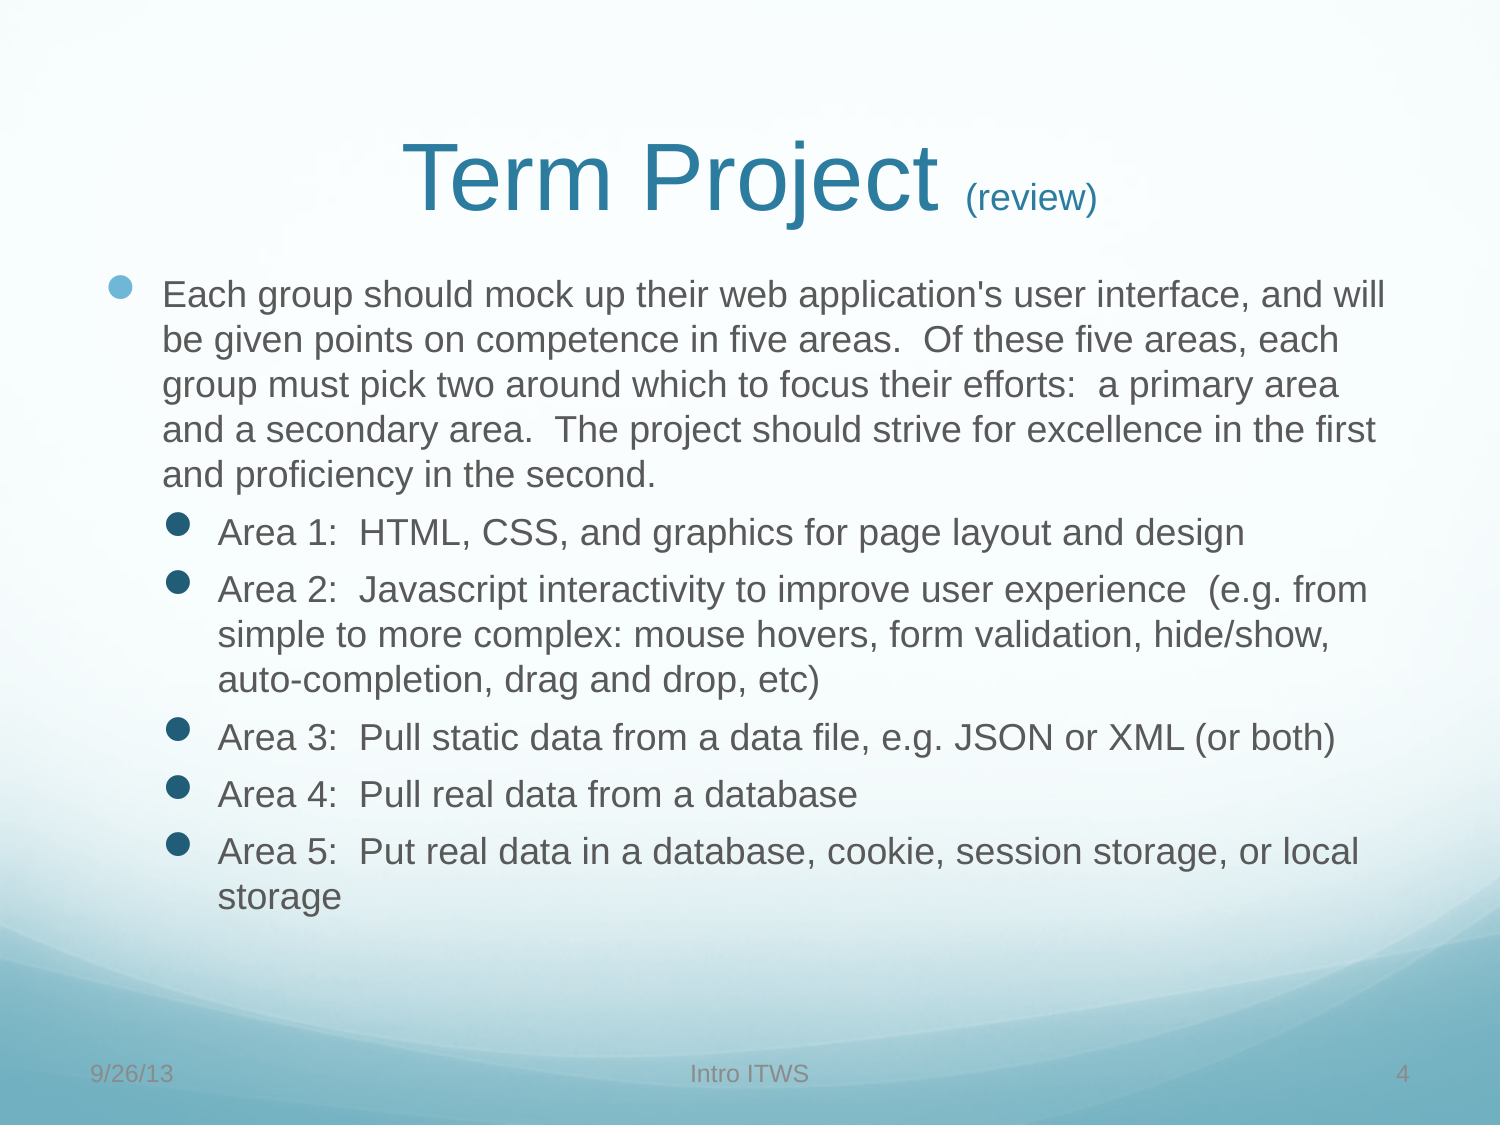

# Term Project (review)
Each group should mock up their web application's user interface, and will be given points on competence in five areas.  Of these five areas, each group must pick two around which to focus their efforts:  a primary area and a secondary area.  The project should strive for excellence in the first and proficiency in the second.
Area 1:  HTML, CSS, and graphics for page layout and design
Area 2:  Javascript interactivity to improve user experience  (e.g. from simple to more complex: mouse hovers, form validation, hide/show, auto-completion, drag and drop, etc)
Area 3:  Pull static data from a data file, e.g. JSON or XML (or both)
Area 4:  Pull real data from a database
Area 5:  Put real data in a database, cookie, session storage, or local storage
9/26/13
Intro ITWS
4